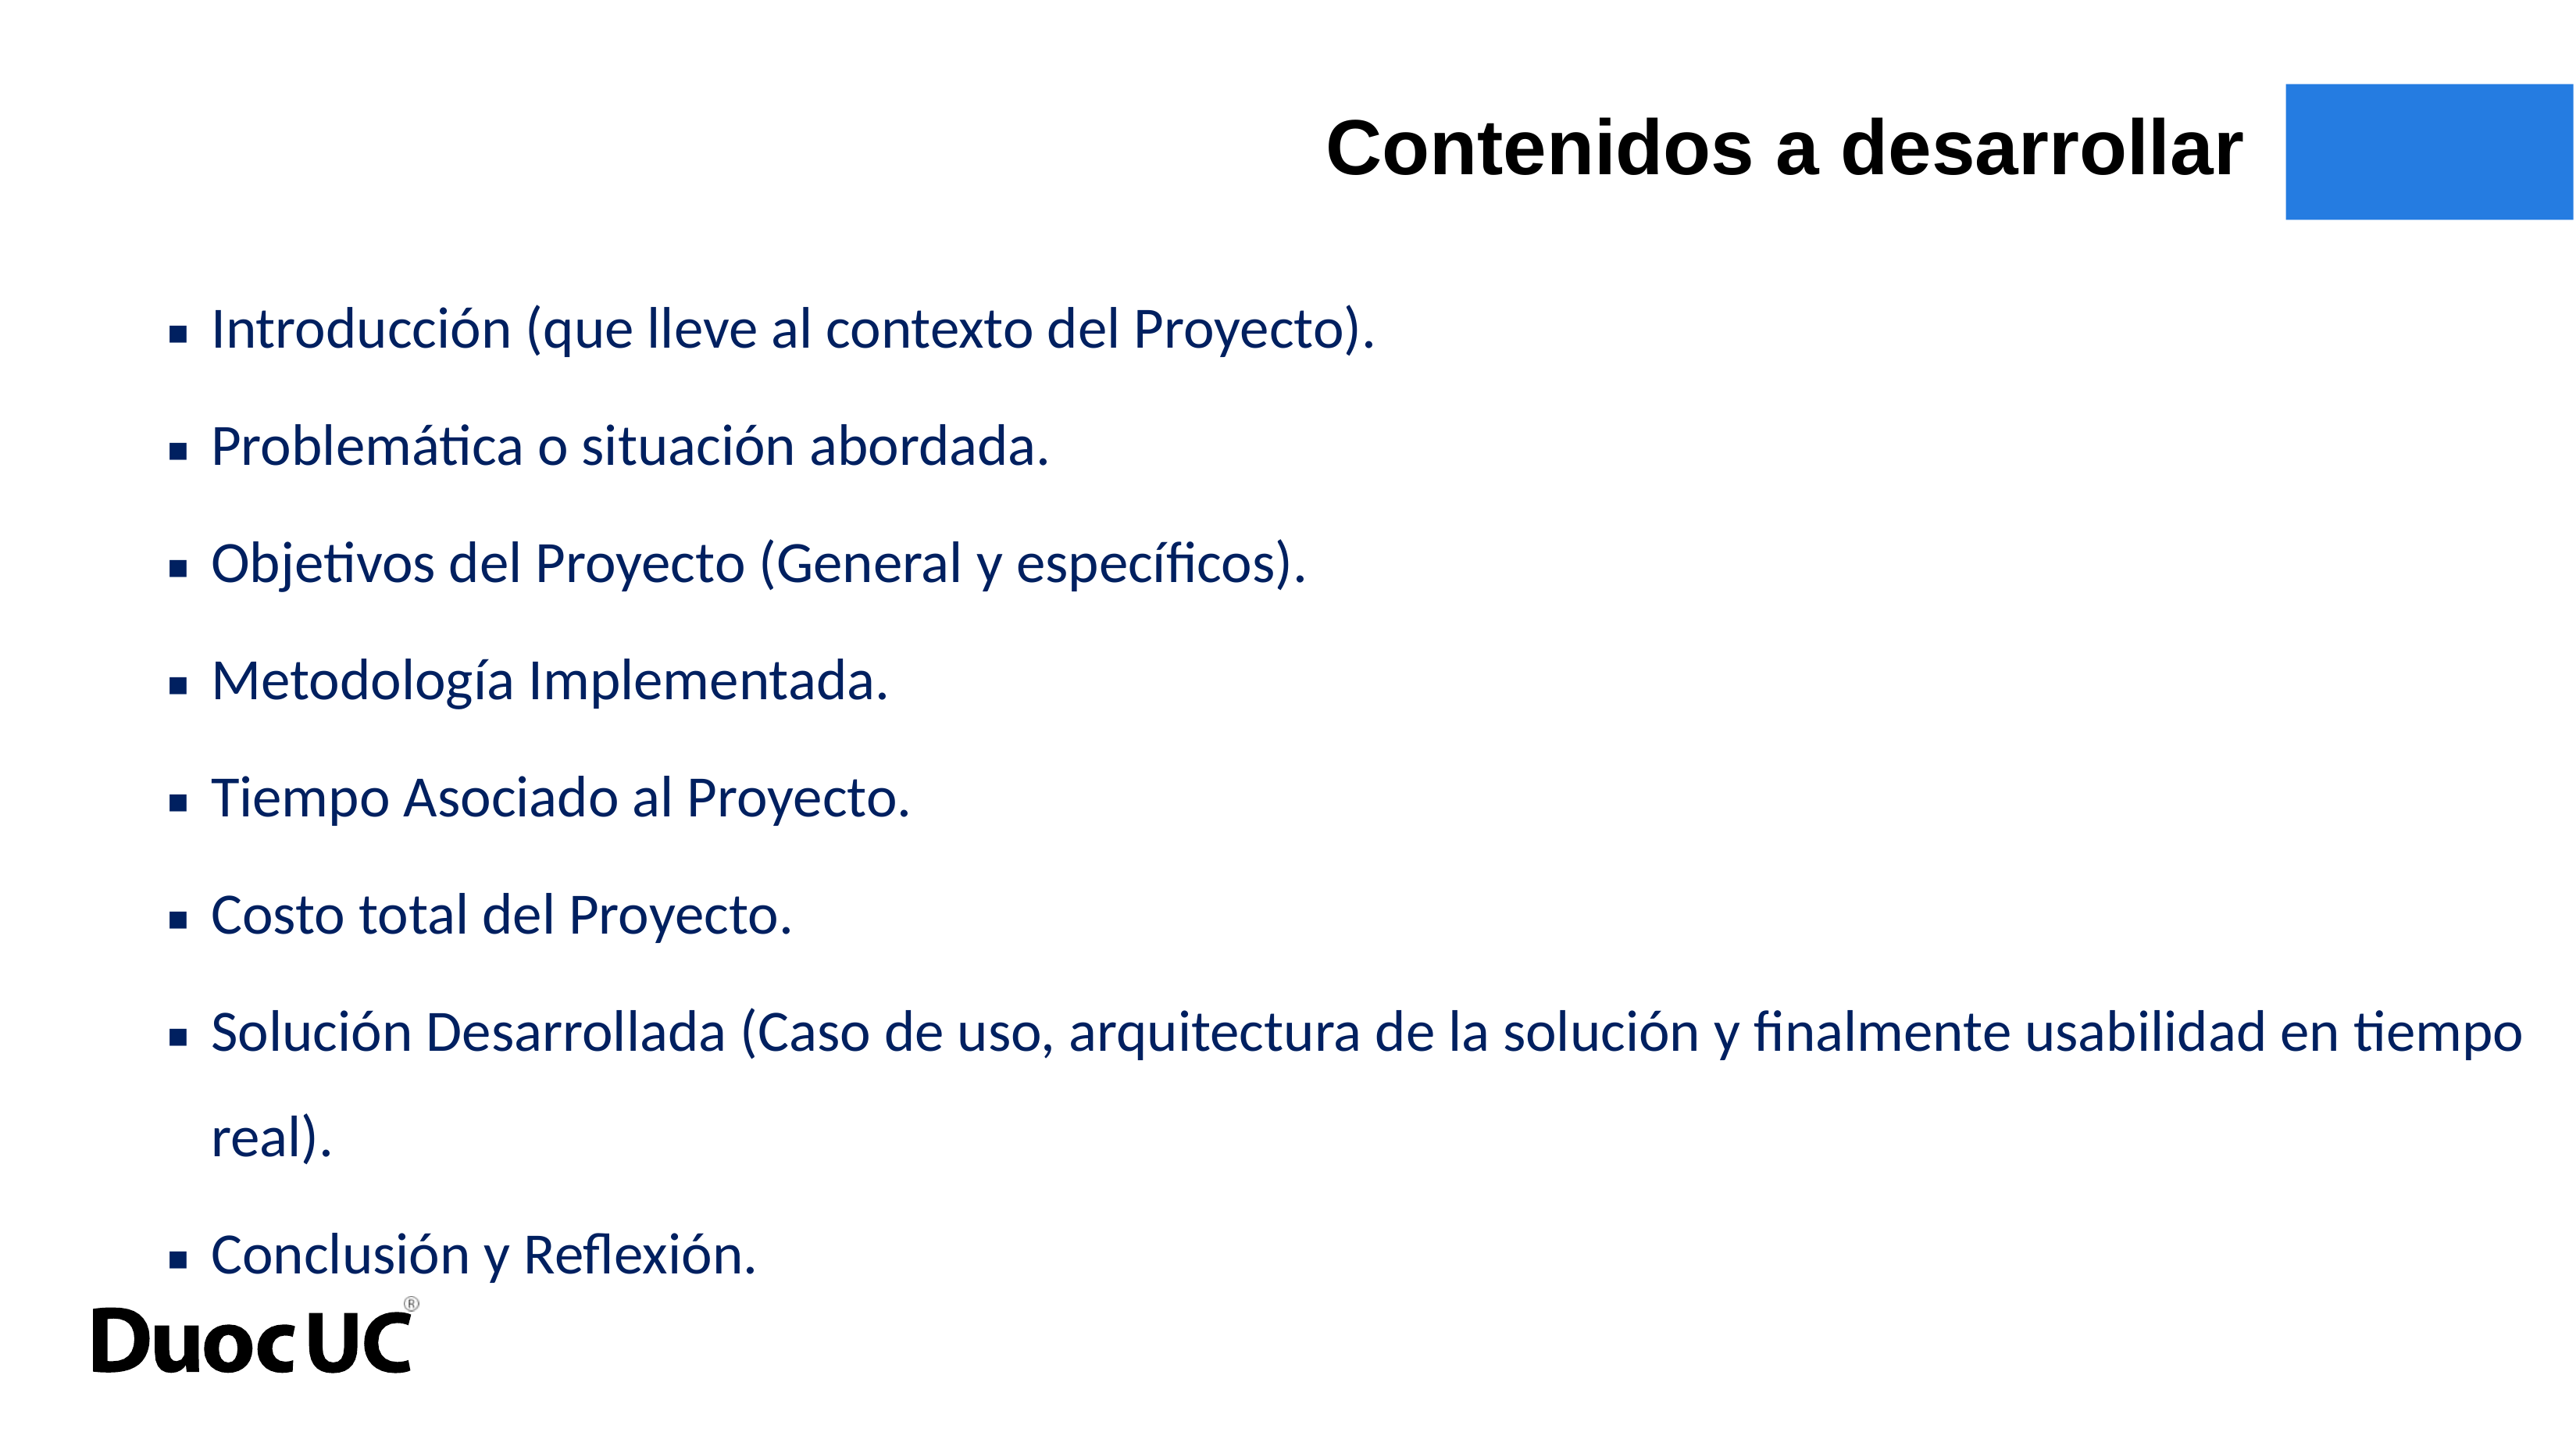

Contenidos a desarrollar

Introducción (que lleve al contexto del Proyecto).
Problemática o situación abordada.
Objetivos del Proyecto (General y específicos).
Metodología Implementada.
Tiempo Asociado al Proyecto.
Costo total del Proyecto.
Solución Desarrollada (Caso de uso, arquitectura de la solución y finalmente usabilidad en tiempo real).
Conclusión y Reflexión.